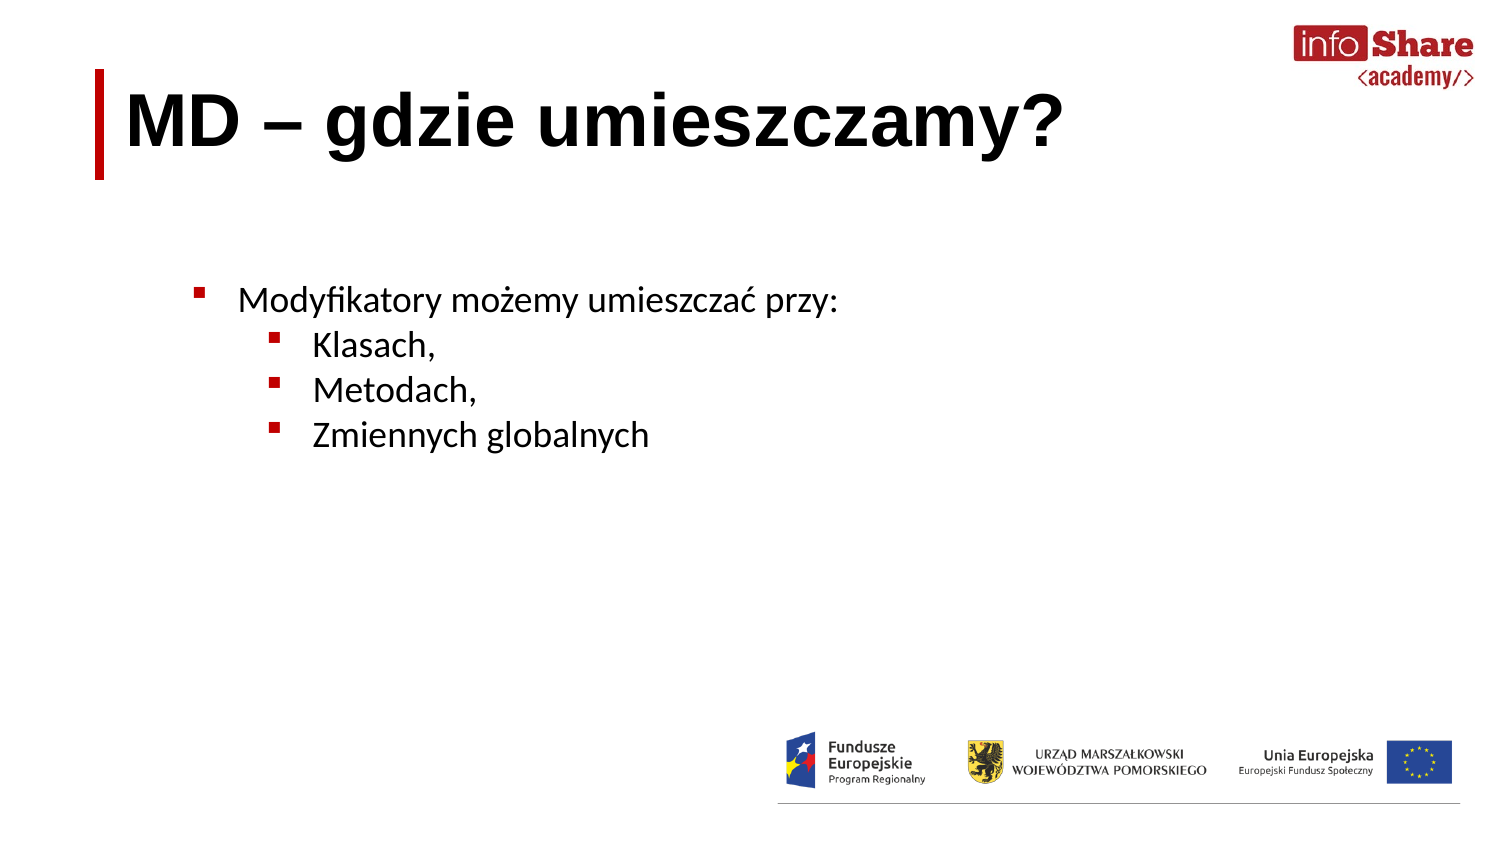

MD – gdzie umieszczamy?
Modyfikatory możemy umieszczać przy:
Klasach,
Metodach,
Zmiennych globalnych